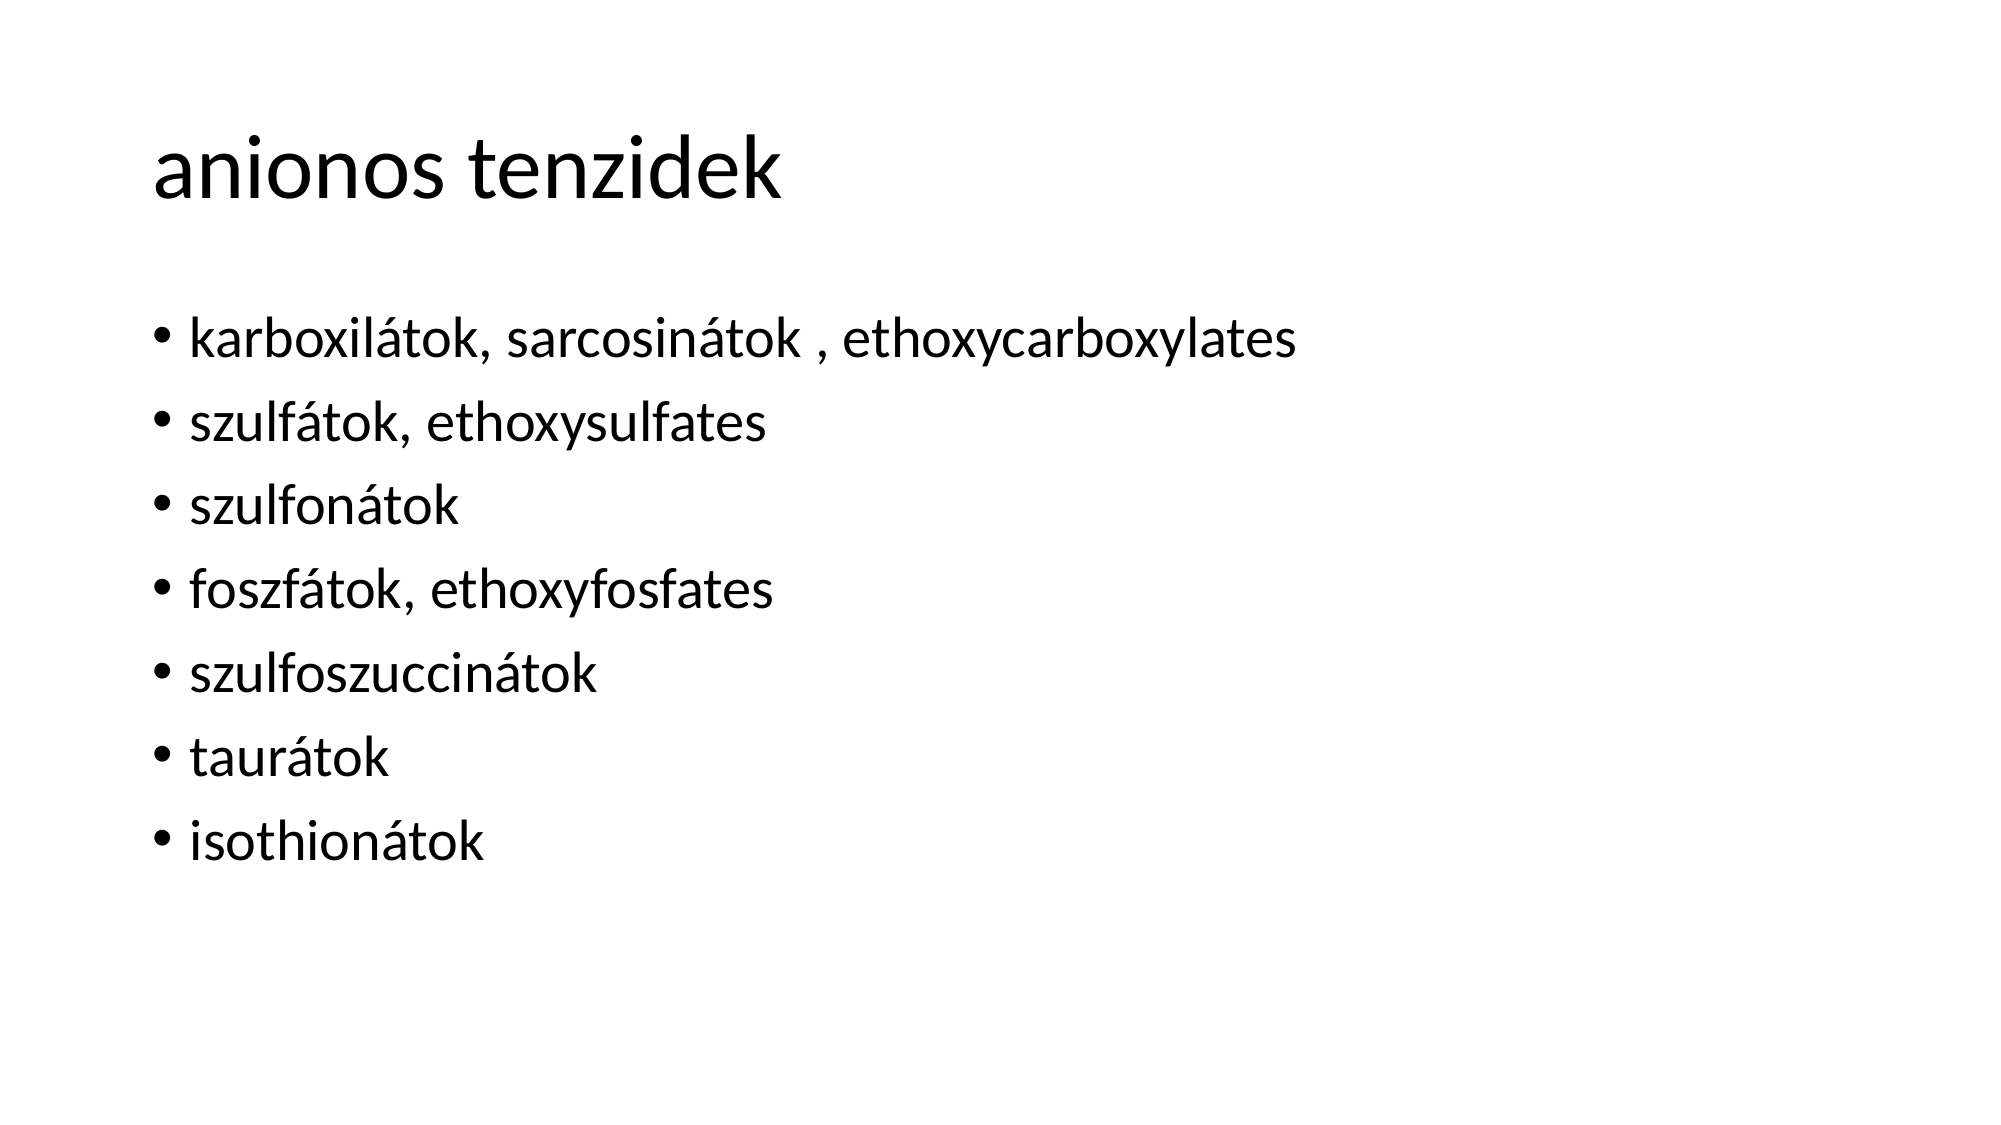

# anionos tenzidek
karboxilátok, sarcosinátok , ethoxycarboxylates
szulfátok, ethoxysulfates
szulfonátok
foszfátok, ethoxyfosfates
szulfoszuccinátok
taurátok
isothionátok